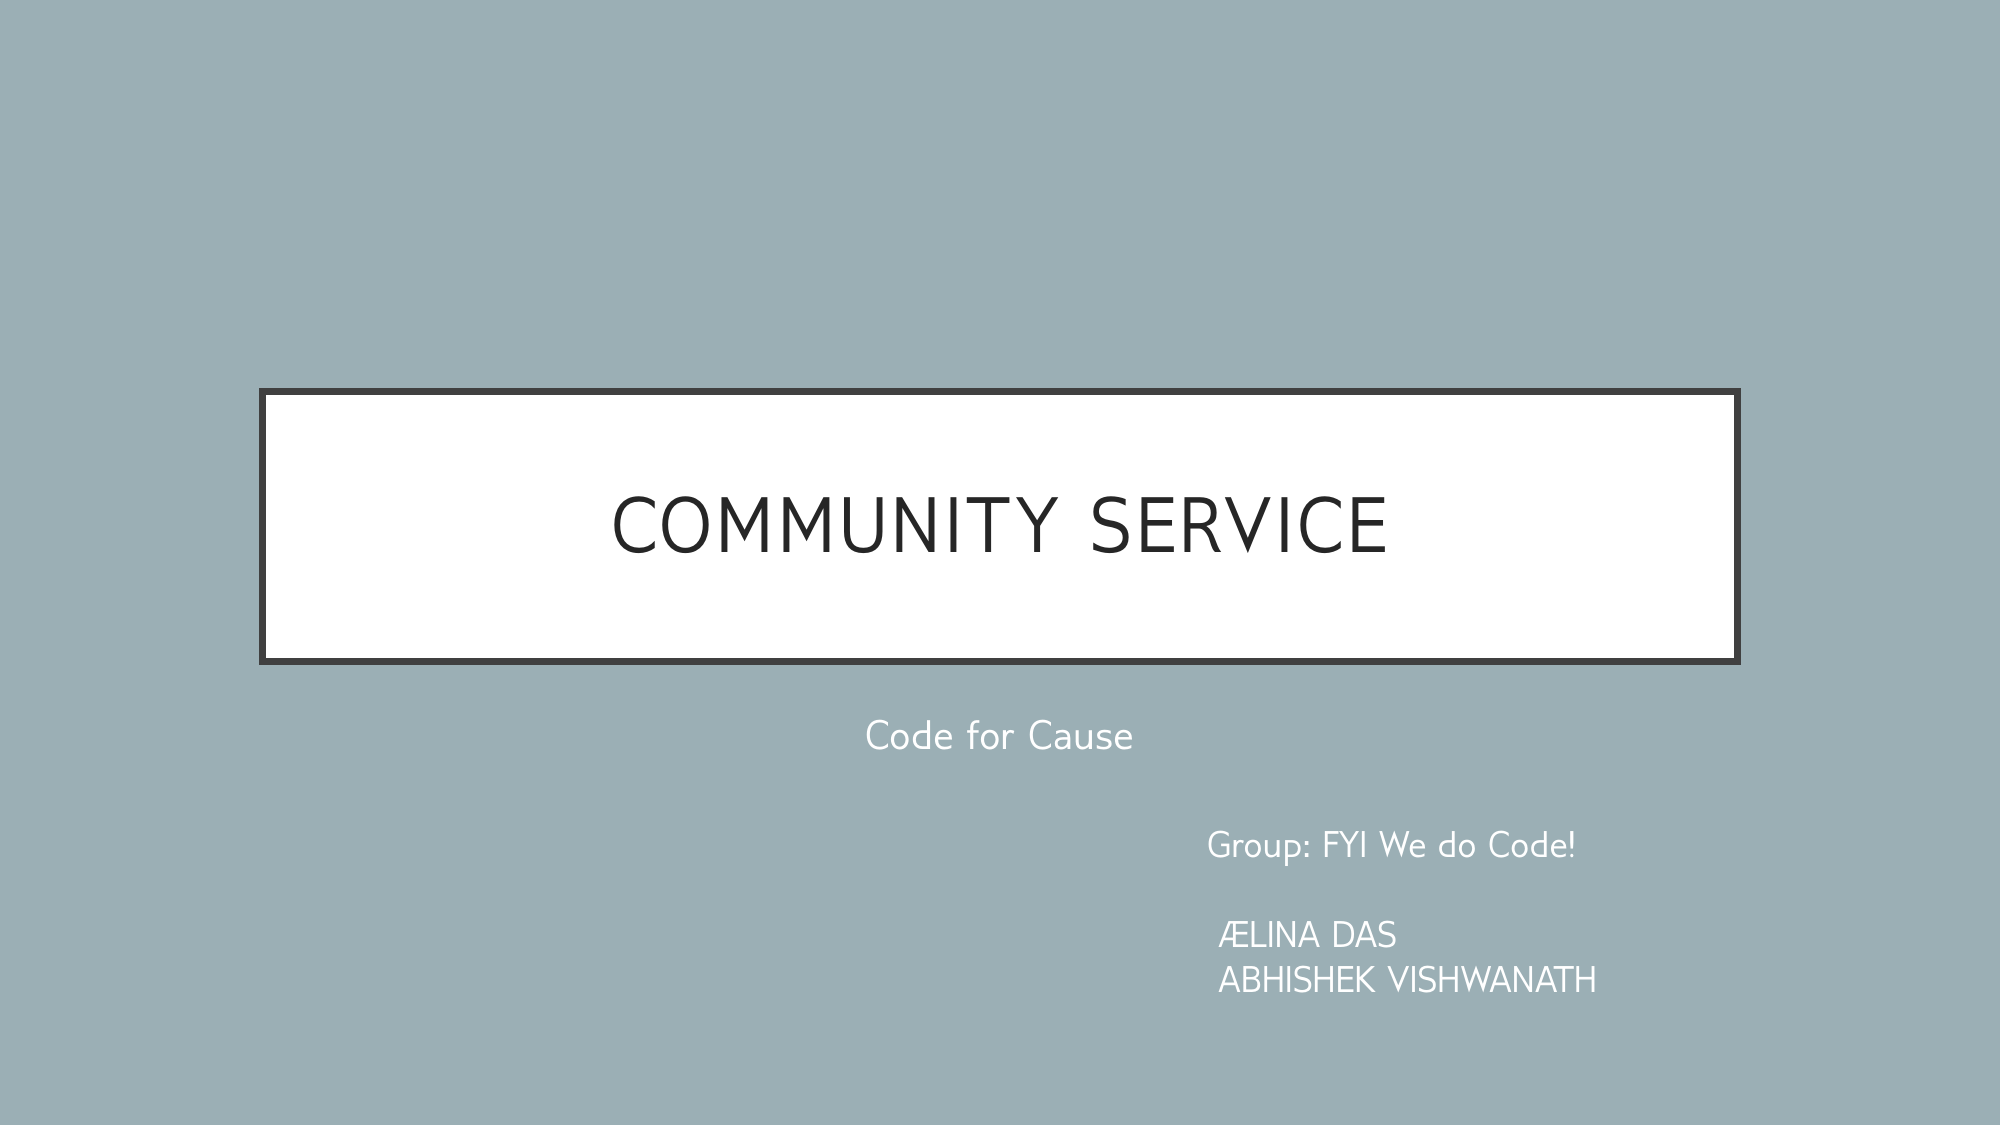

# Community service
Code for Cause
Group: FYI We do Code!
 AELINA DAS
 ABHISHEK VISHWANATH